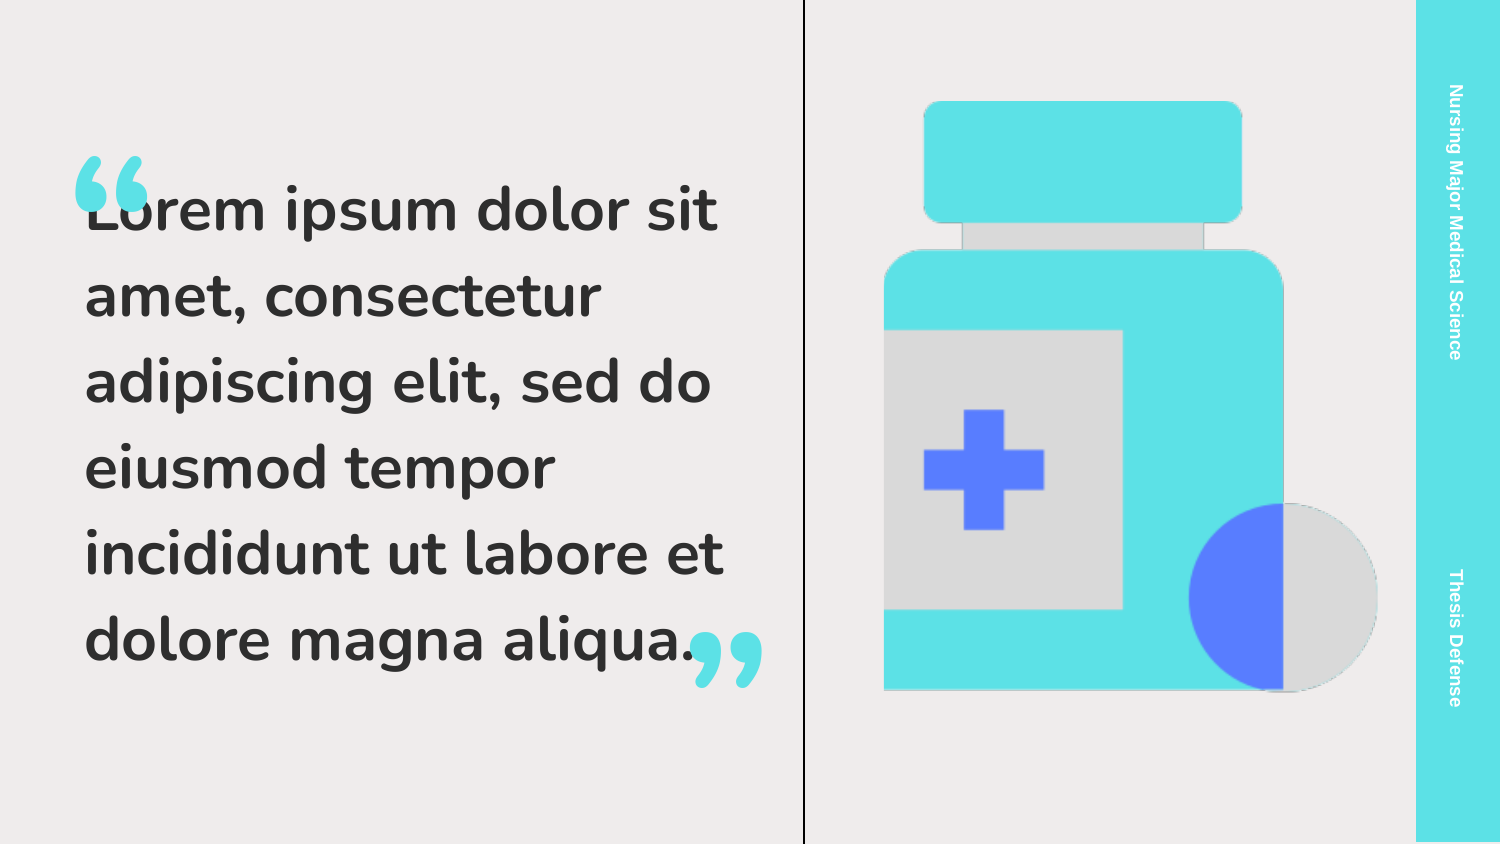

“

Lorem ipsum dolor sit amet, consectetur adipiscing elit, sed do eiusmod tempor incididunt ut labore et dolore magna aliqua.
Nursing Major Medical Science
“
Thesis Defense